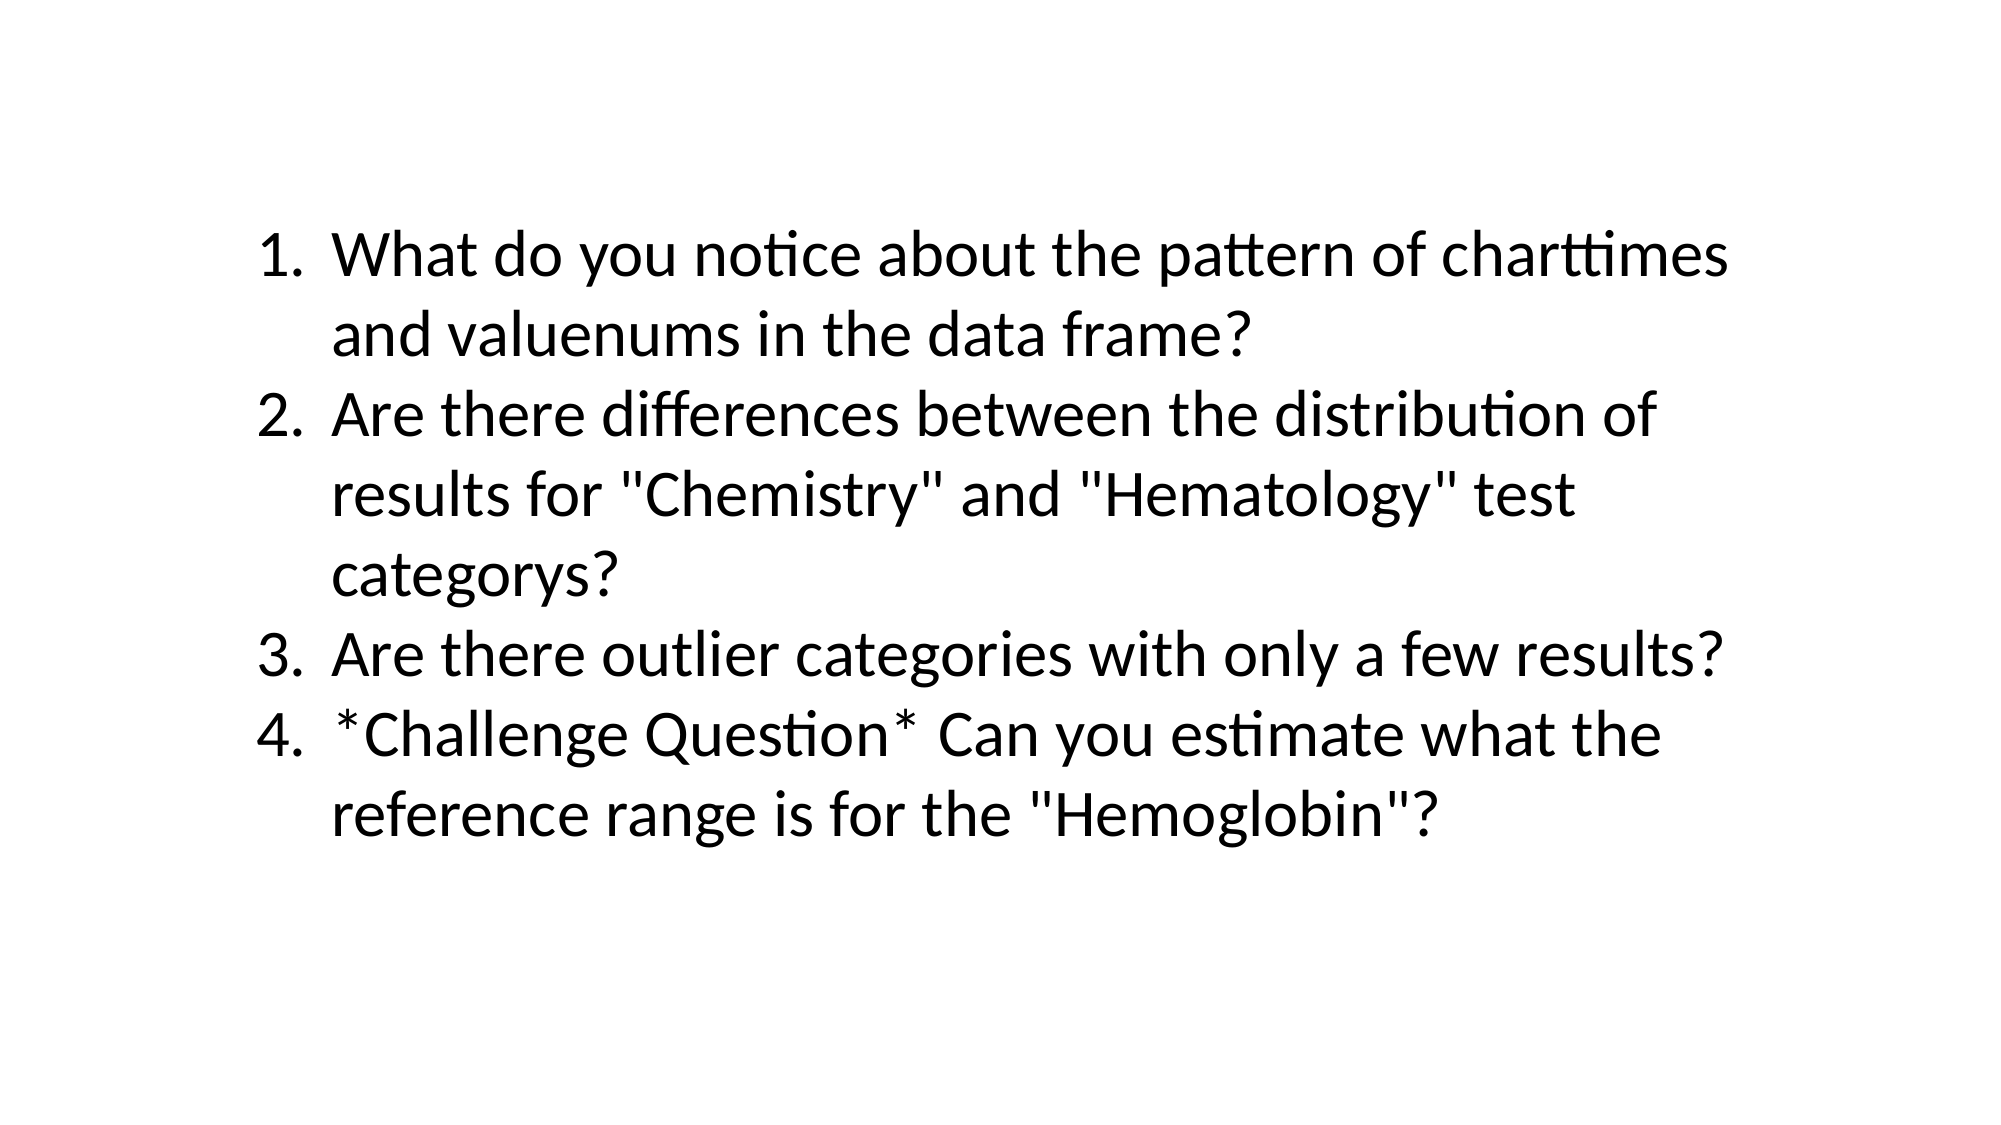

What do you notice about the pattern of charttimes and valuenums in the data frame?
Are there differences between the distribution of results for "Chemistry" and "Hematology" test categorys?
Are there outlier categories with only a few results?
*Challenge Question* Can you estimate what the reference range is for the "Hemoglobin"?